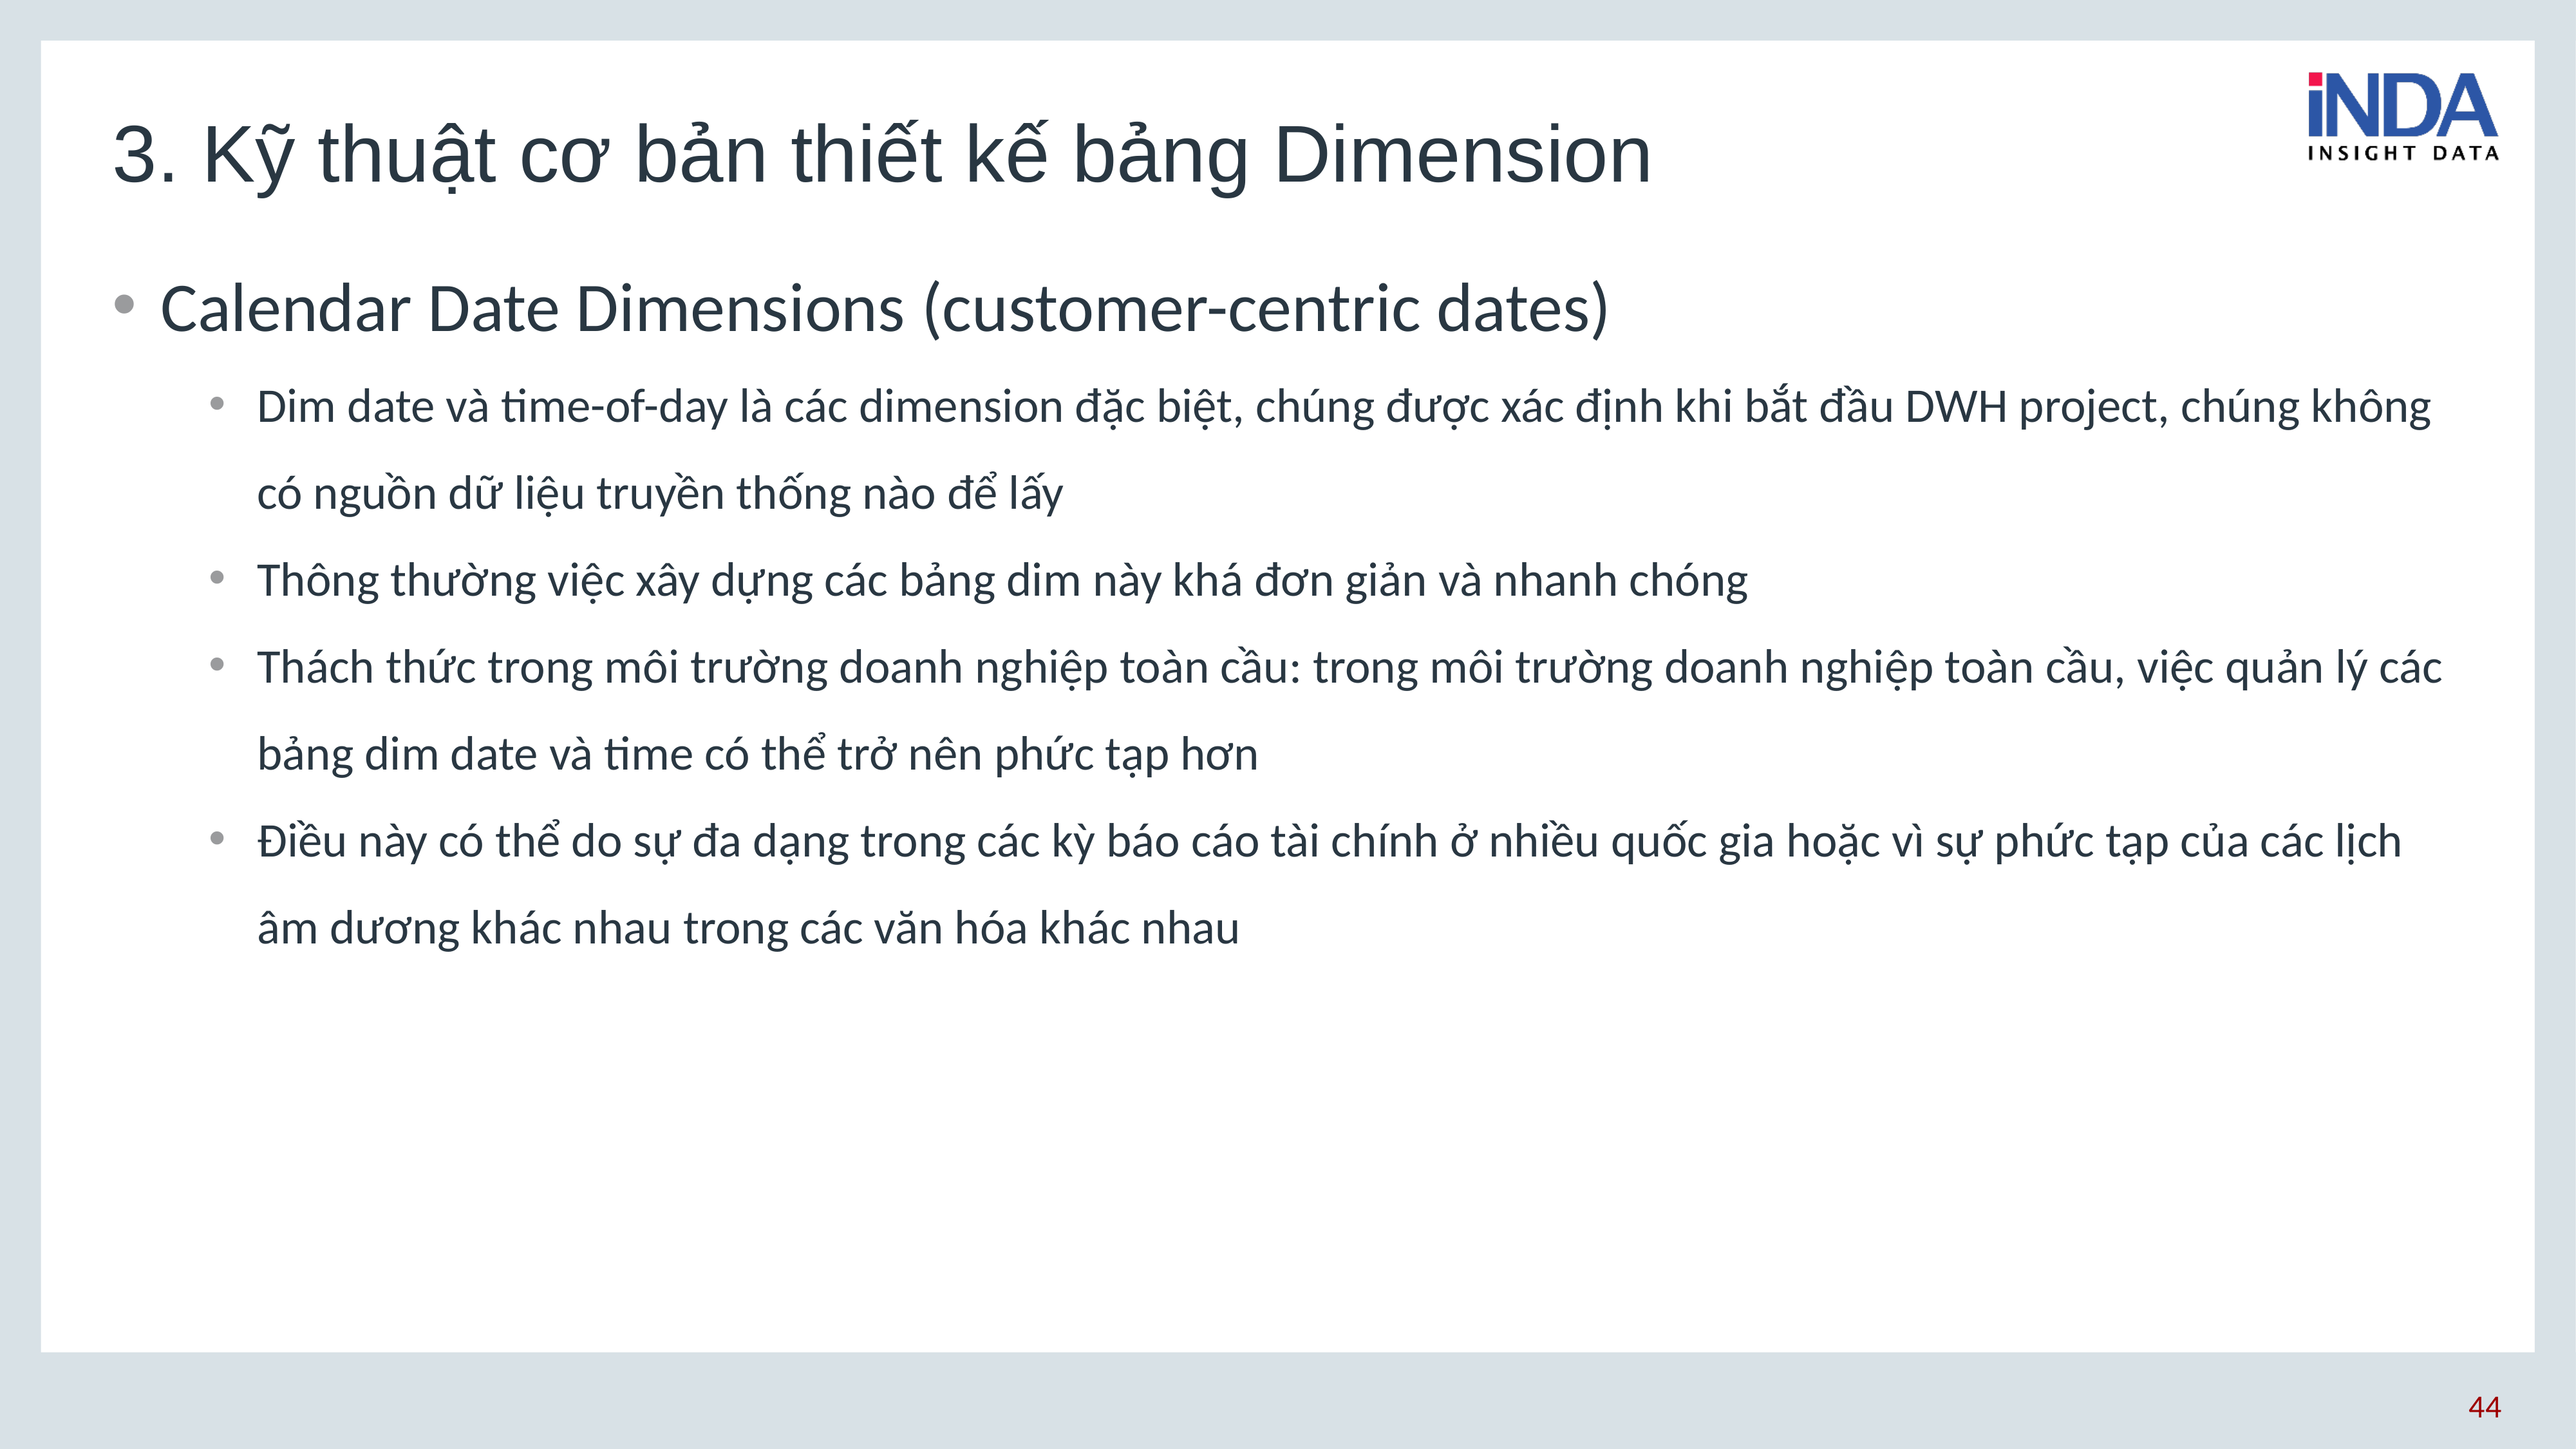

# 3. Kỹ thuật cơ bản thiết kế bảng Dimension
Calendar Date Dimensions (customer-centric dates)
Dim date và time-of-day là các dimension đặc biệt, chúng được xác định khi bắt đầu DWH project, chúng không có nguồn dữ liệu truyền thống nào để lấy
Thông thường việc xây dựng các bảng dim này khá đơn giản và nhanh chóng
Thách thức trong môi trường doanh nghiệp toàn cầu: trong môi trường doanh nghiệp toàn cầu, việc quản lý các bảng dim date và time có thể trở nên phức tạp hơn
Điều này có thể do sự đa dạng trong các kỳ báo cáo tài chính ở nhiều quốc gia hoặc vì sự phức tạp của các lịch âm dương khác nhau trong các văn hóa khác nhau

44